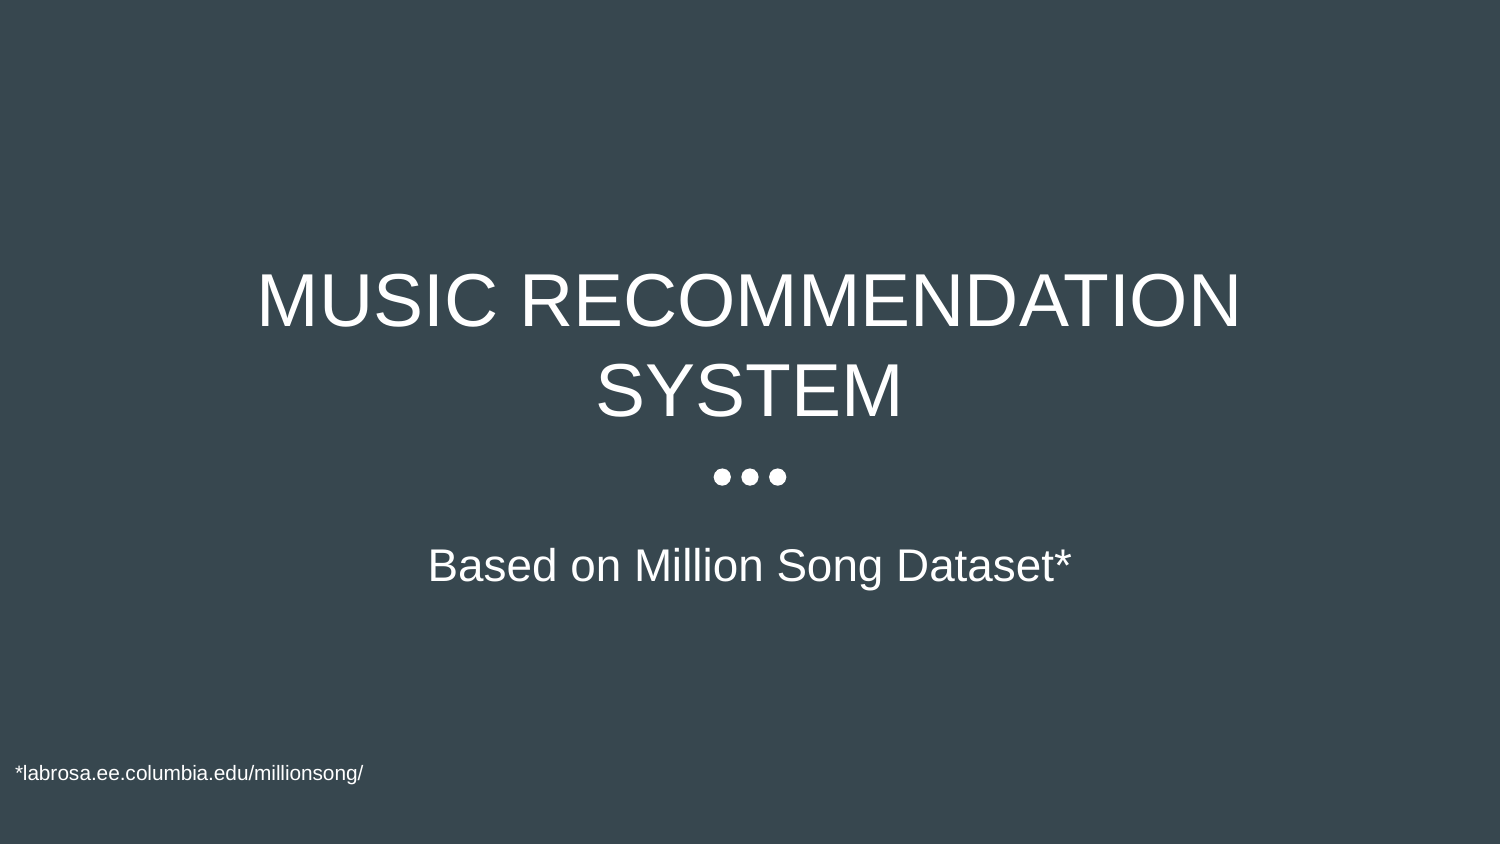

# MUSIC RECOMMENDATION
SYSTEM
Based on Million Song Dataset*

*labrosa.ee.columbia.edu/millionsong/